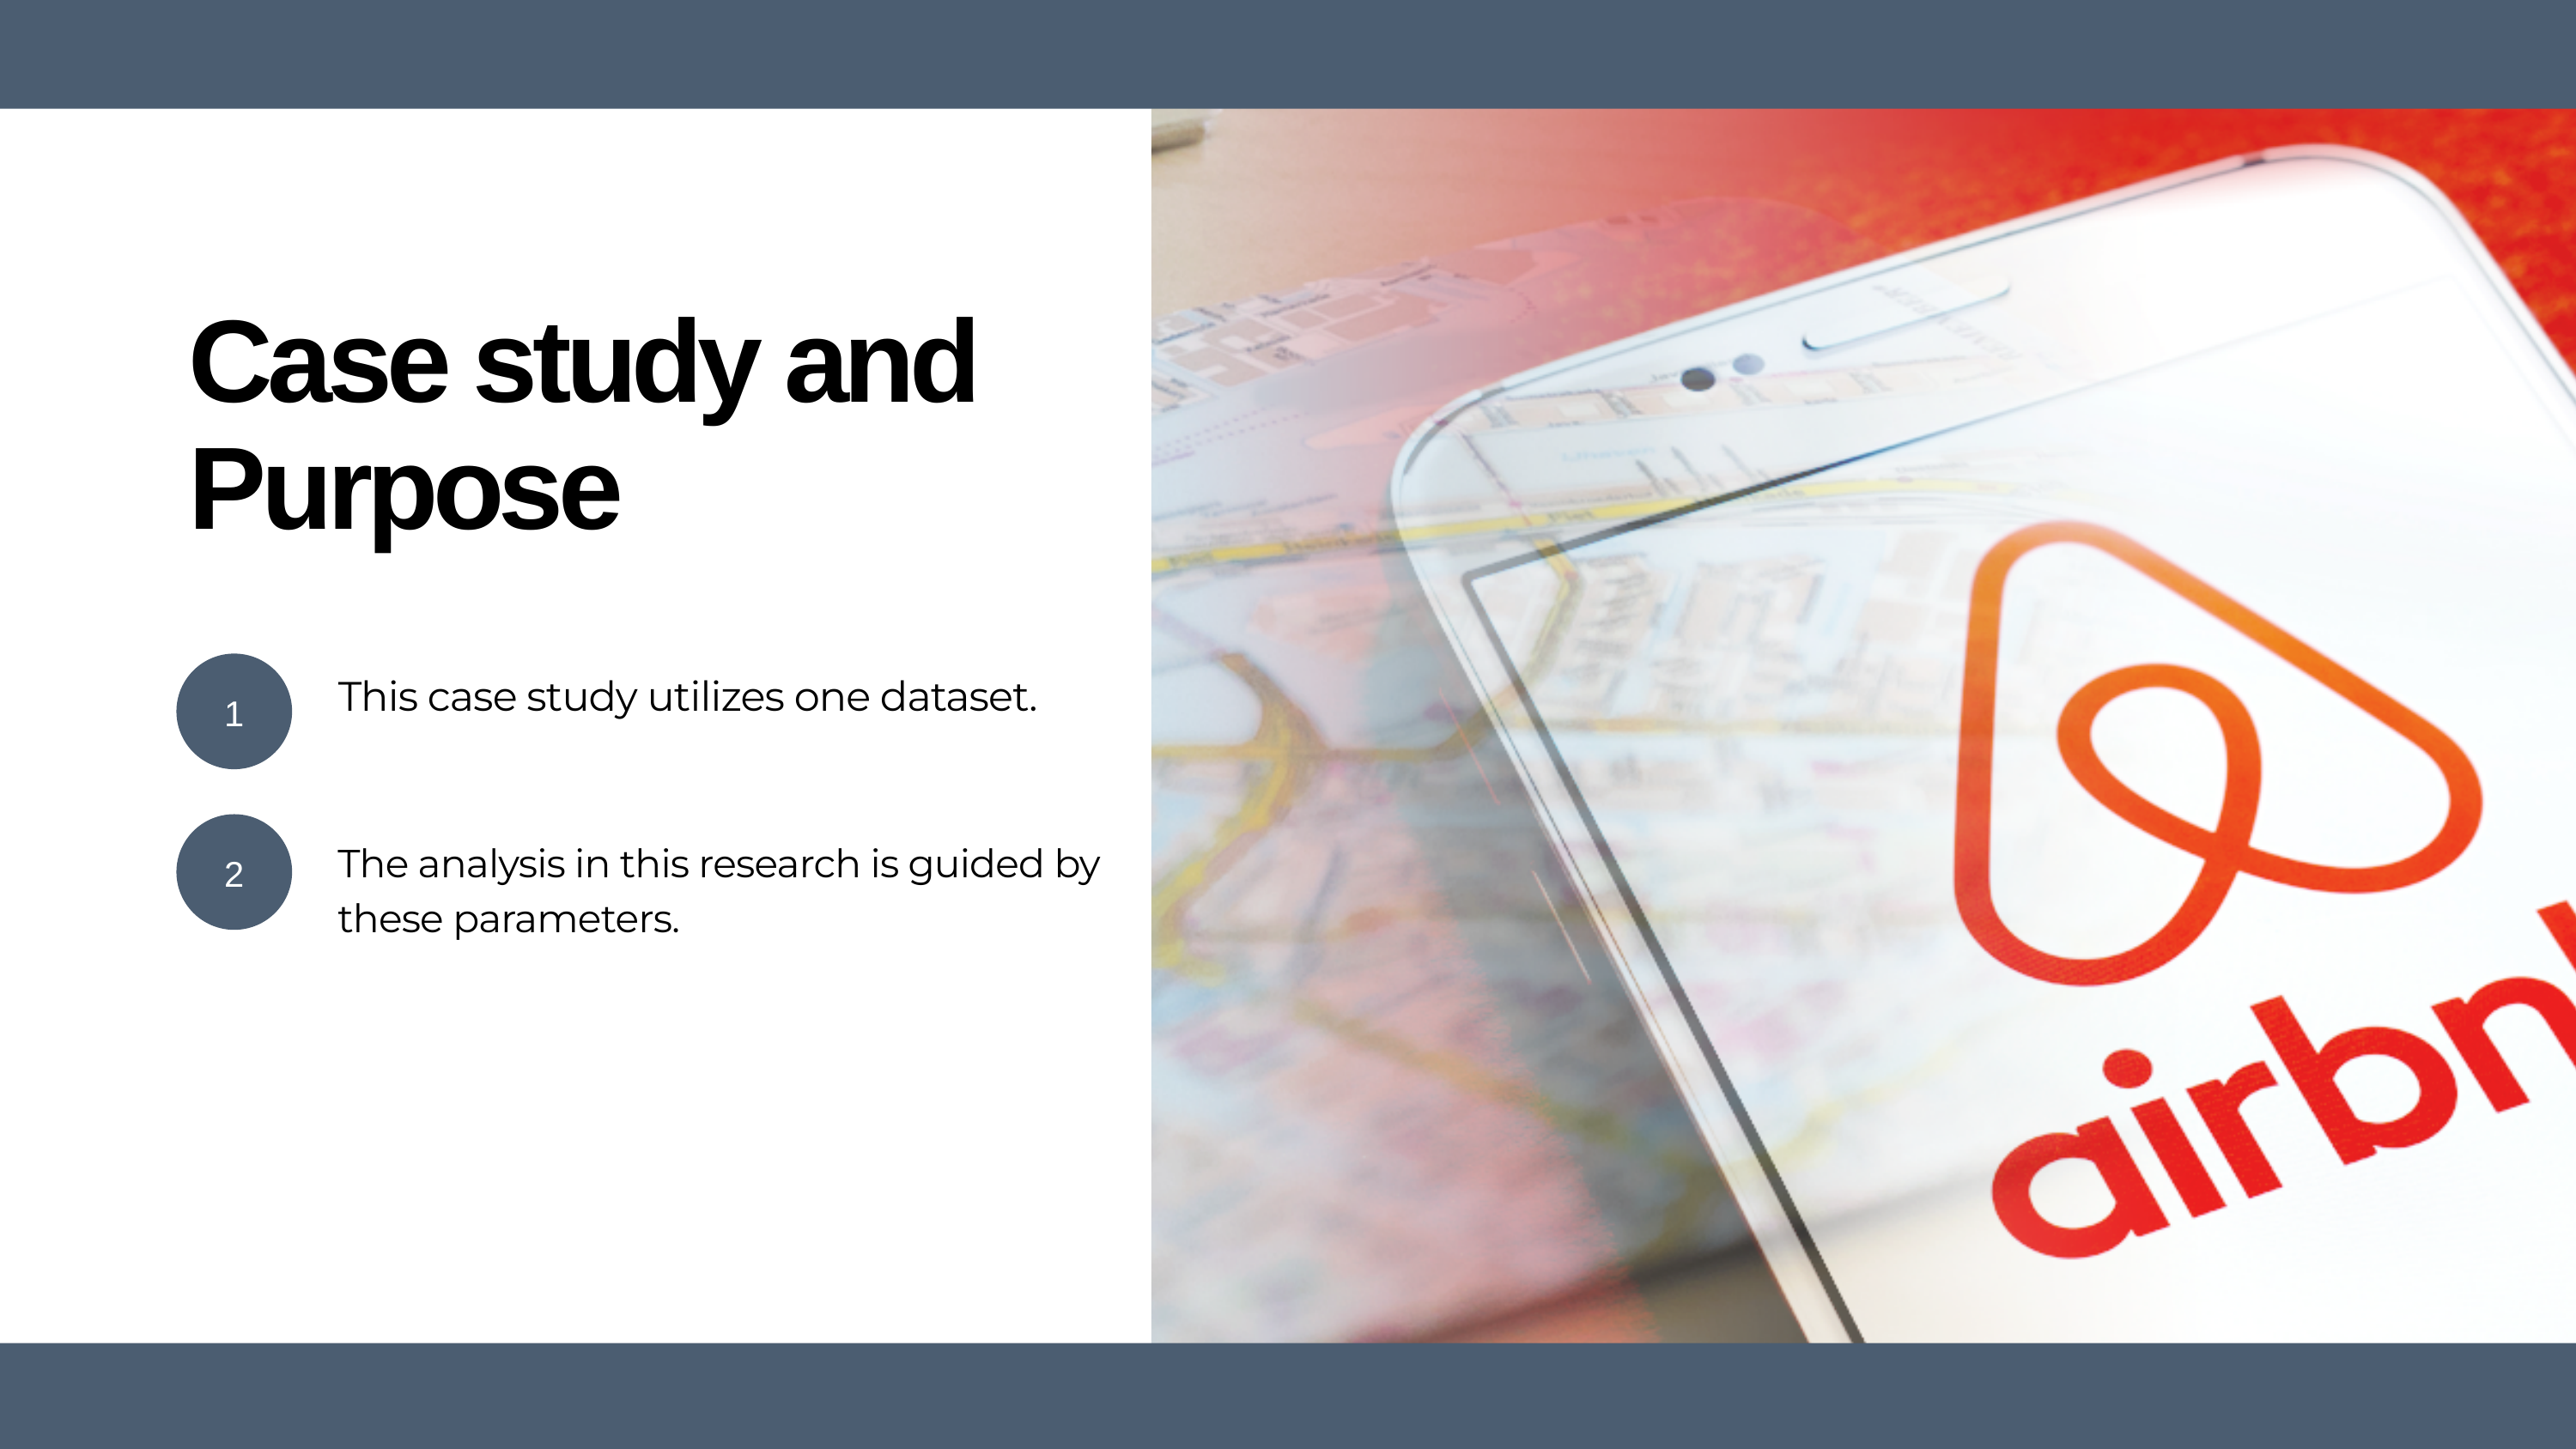

Case study and Purpose

1
  This case study utilizes one dataset.

2
The analysis in this research is guided by these parameters.